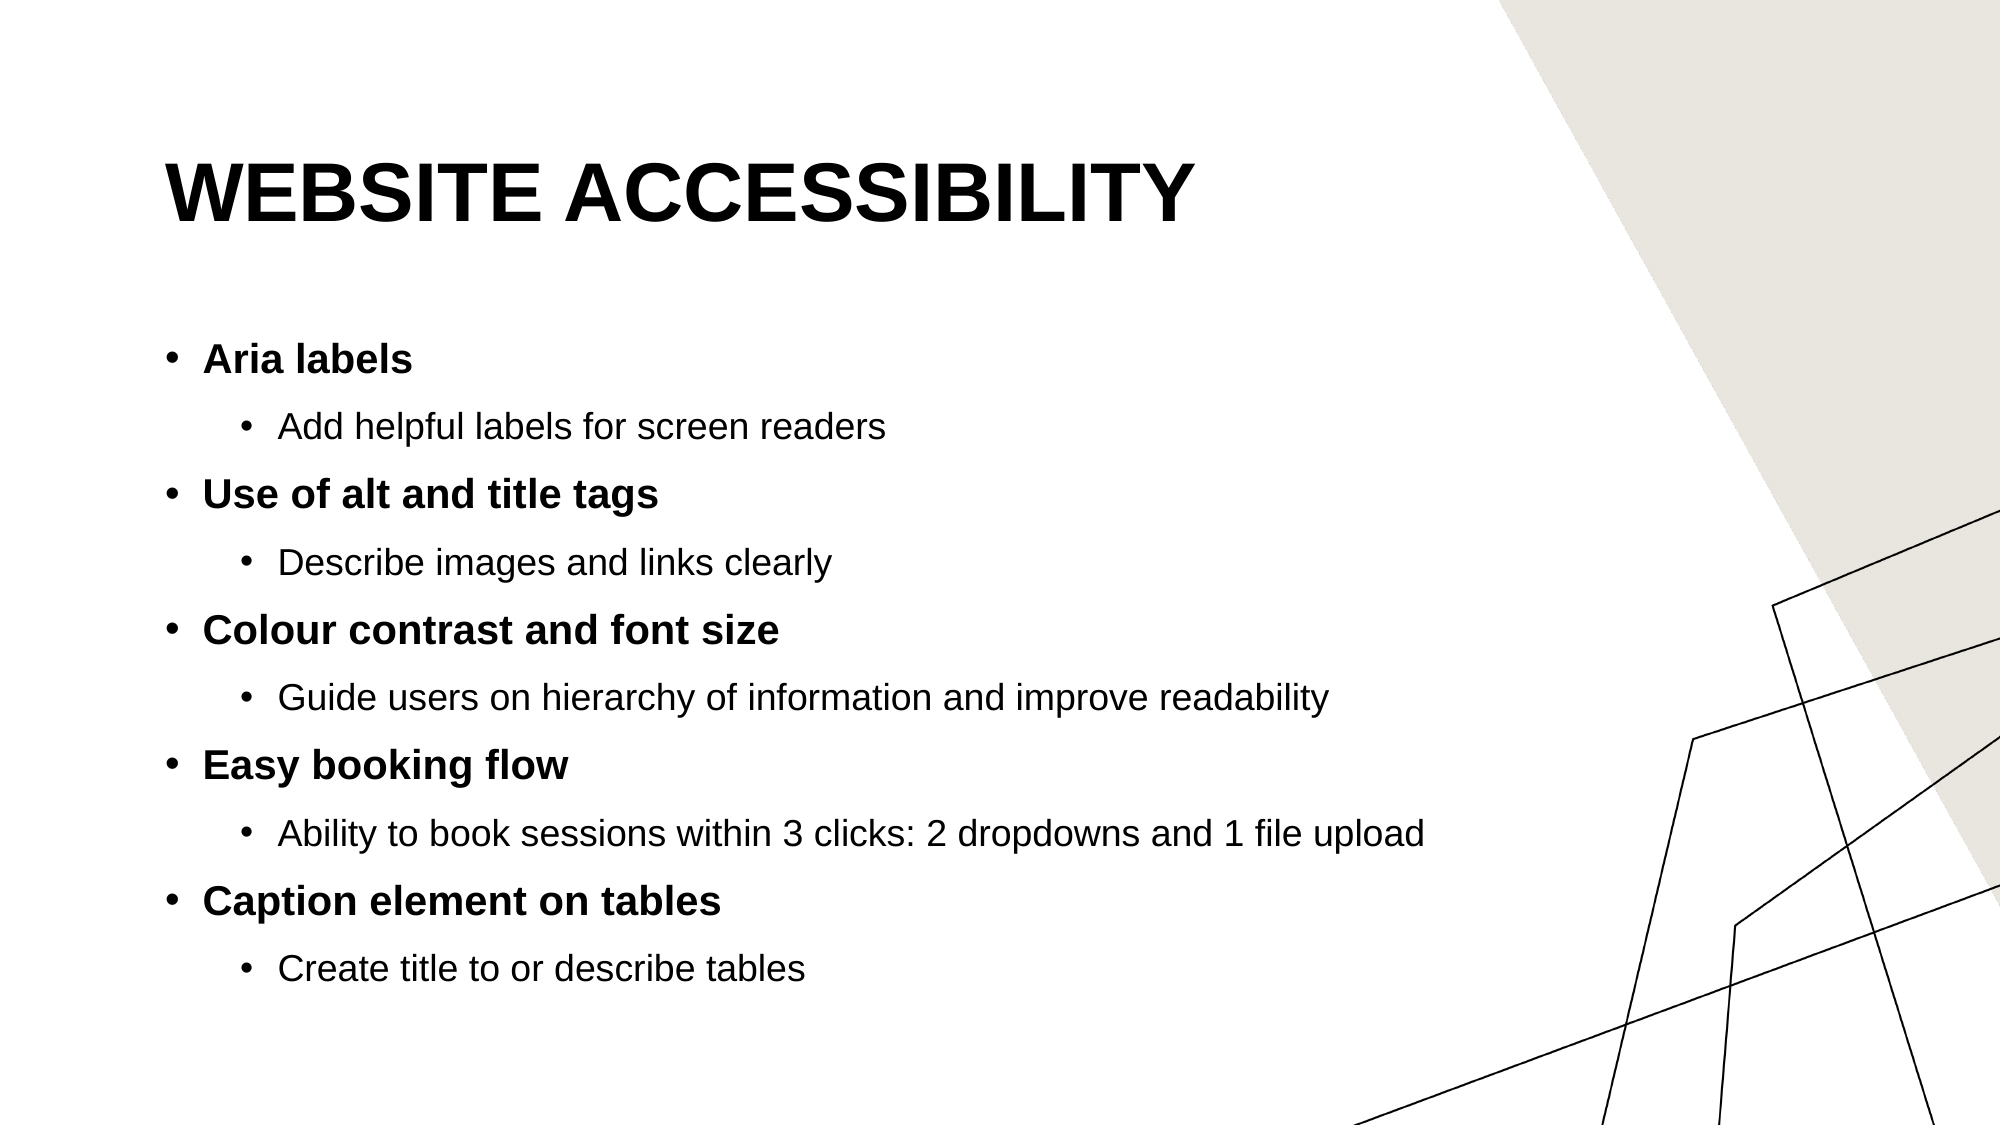

# Website Accessibility
Aria labels
Add helpful labels for screen readers
Use of alt and title tags
Describe images and links clearly
Colour contrast and font size
Guide users on hierarchy of information and improve readability
Easy booking flow
Ability to book sessions within 3 clicks: 2 dropdowns and 1 file upload
Caption element on tables
Create title to or describe tables